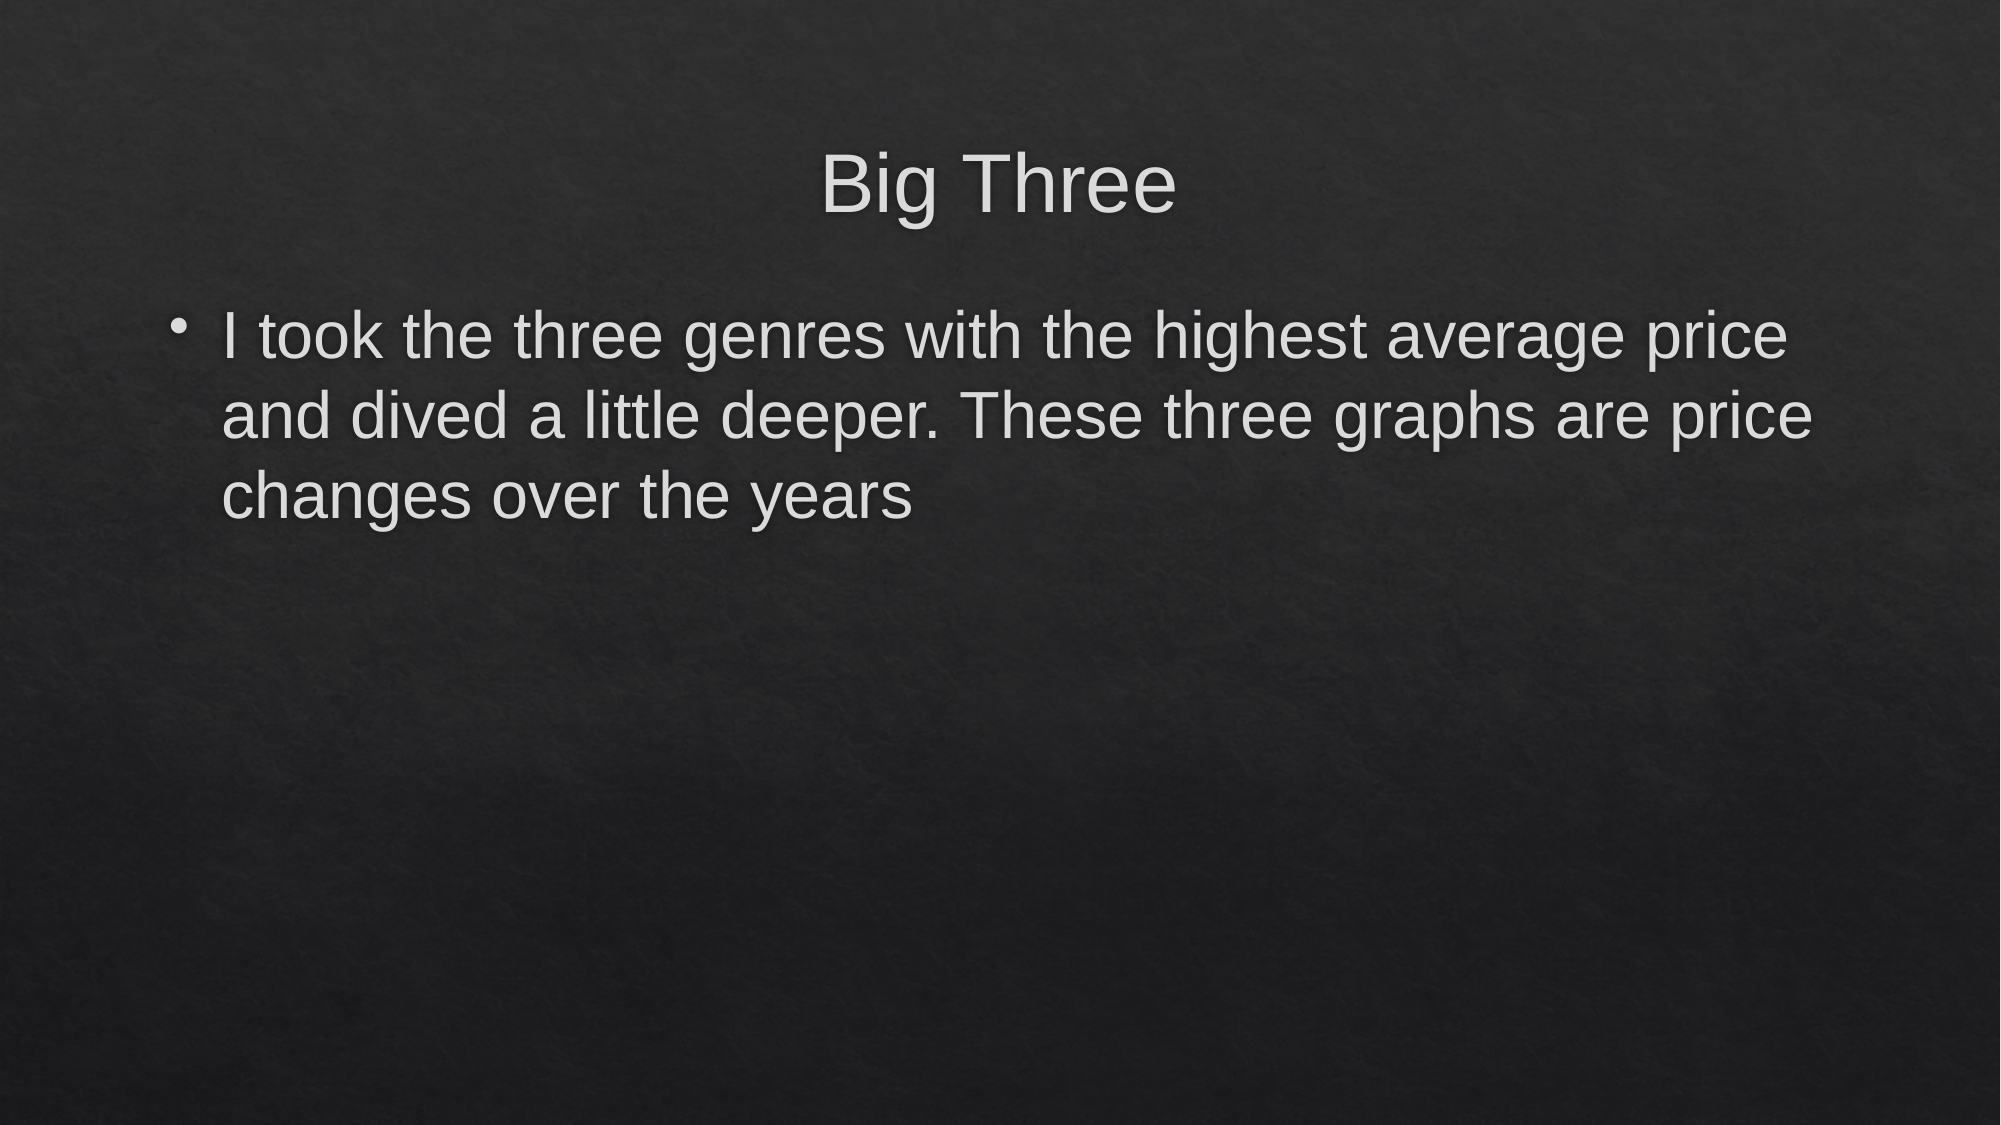

# Big Three
I took the three genres with the highest average price and dived a little deeper. These three graphs are price changes over the years